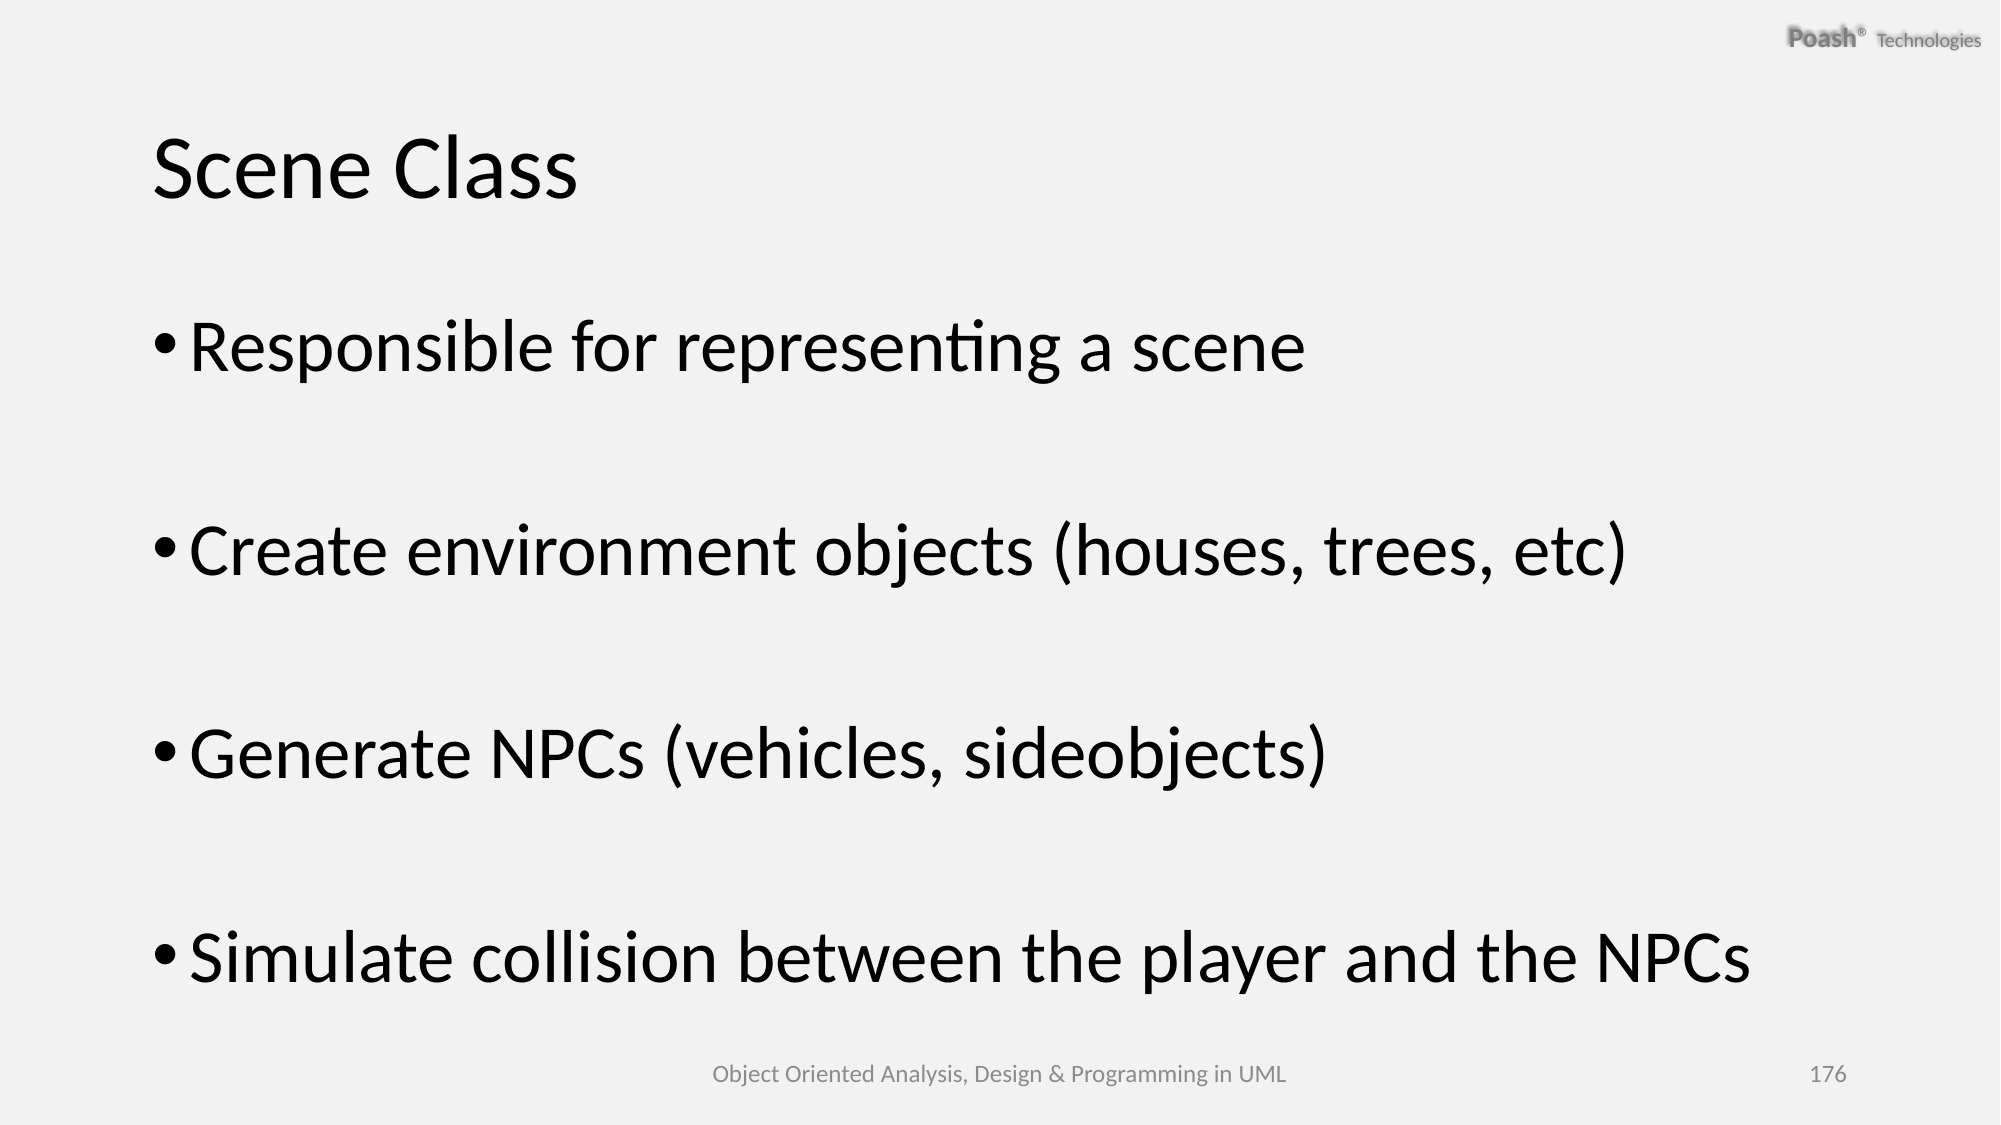

# Scene Class
Responsible for representing a scene

Create environment objects (houses, trees, etc)

Generate NPCs (vehicles, sideobjects)

Simulate collision between the player and the NPCs
Object Oriented Analysis, Design & Programming in UML
176